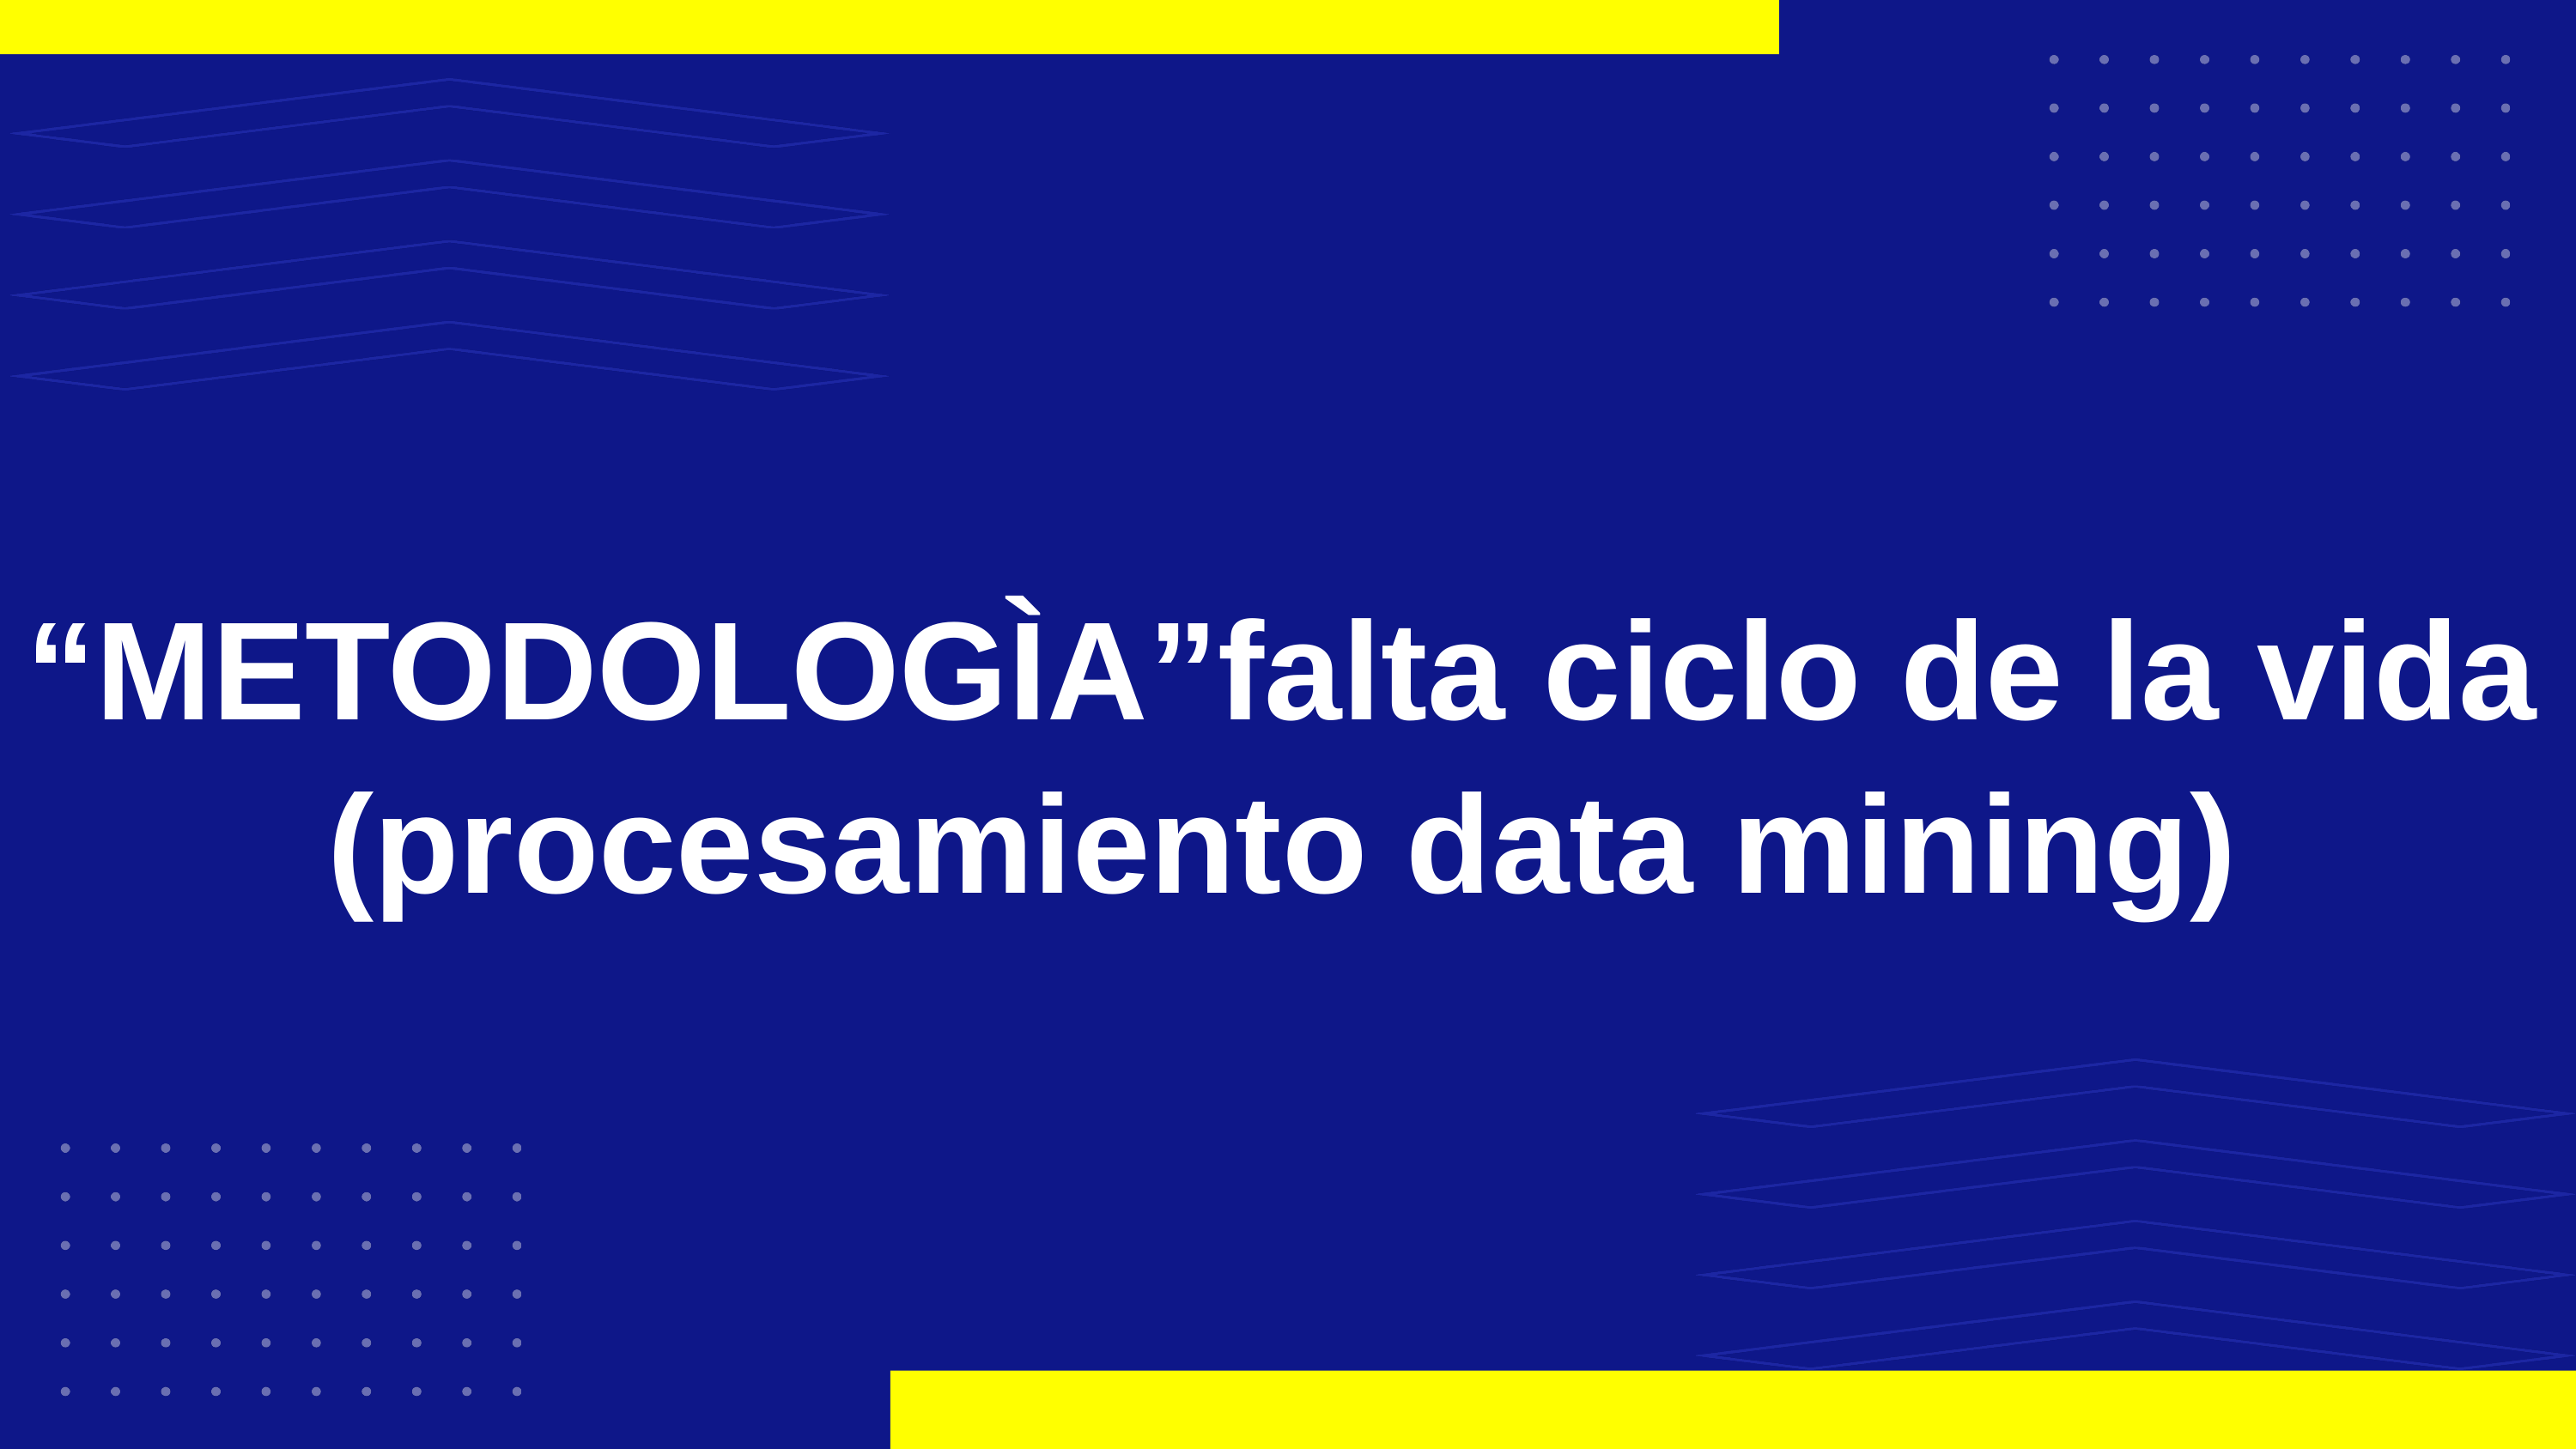

“METODOLOGÌA”falta ciclo de la vida (procesamiento data mining)